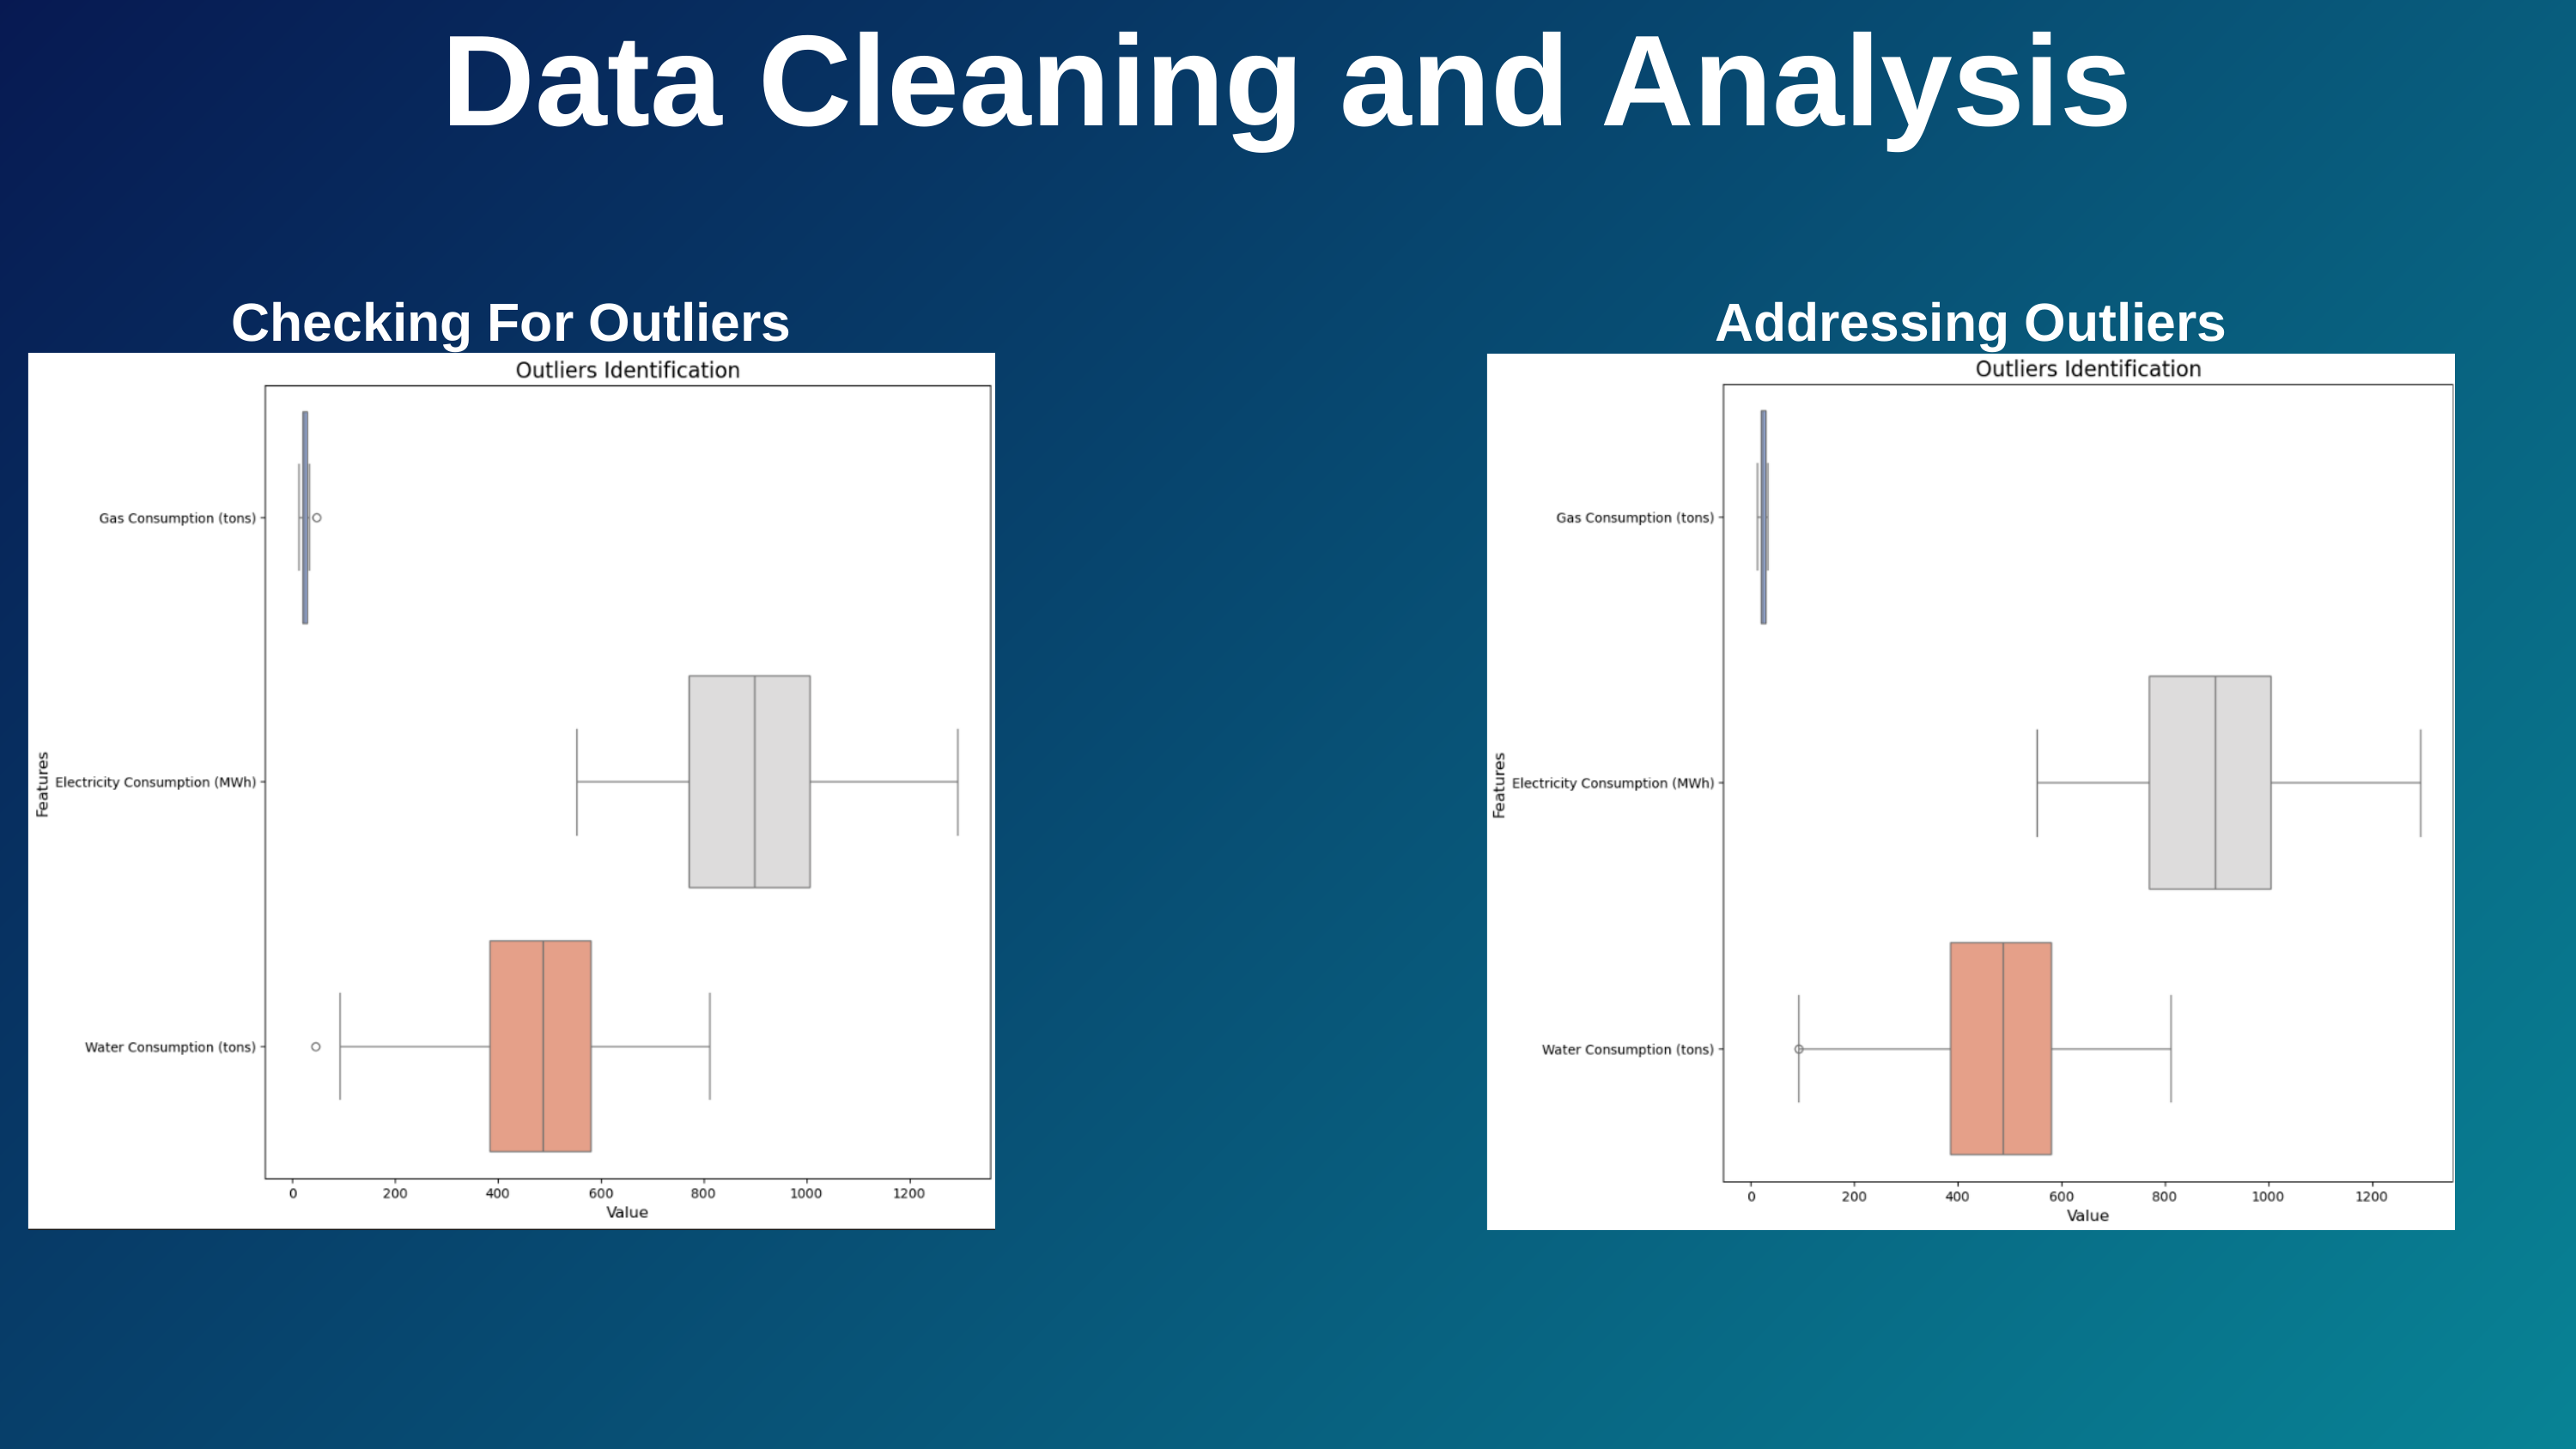

Data Cleaning and Analysis
Checking For Outliers
Addressing Outliers